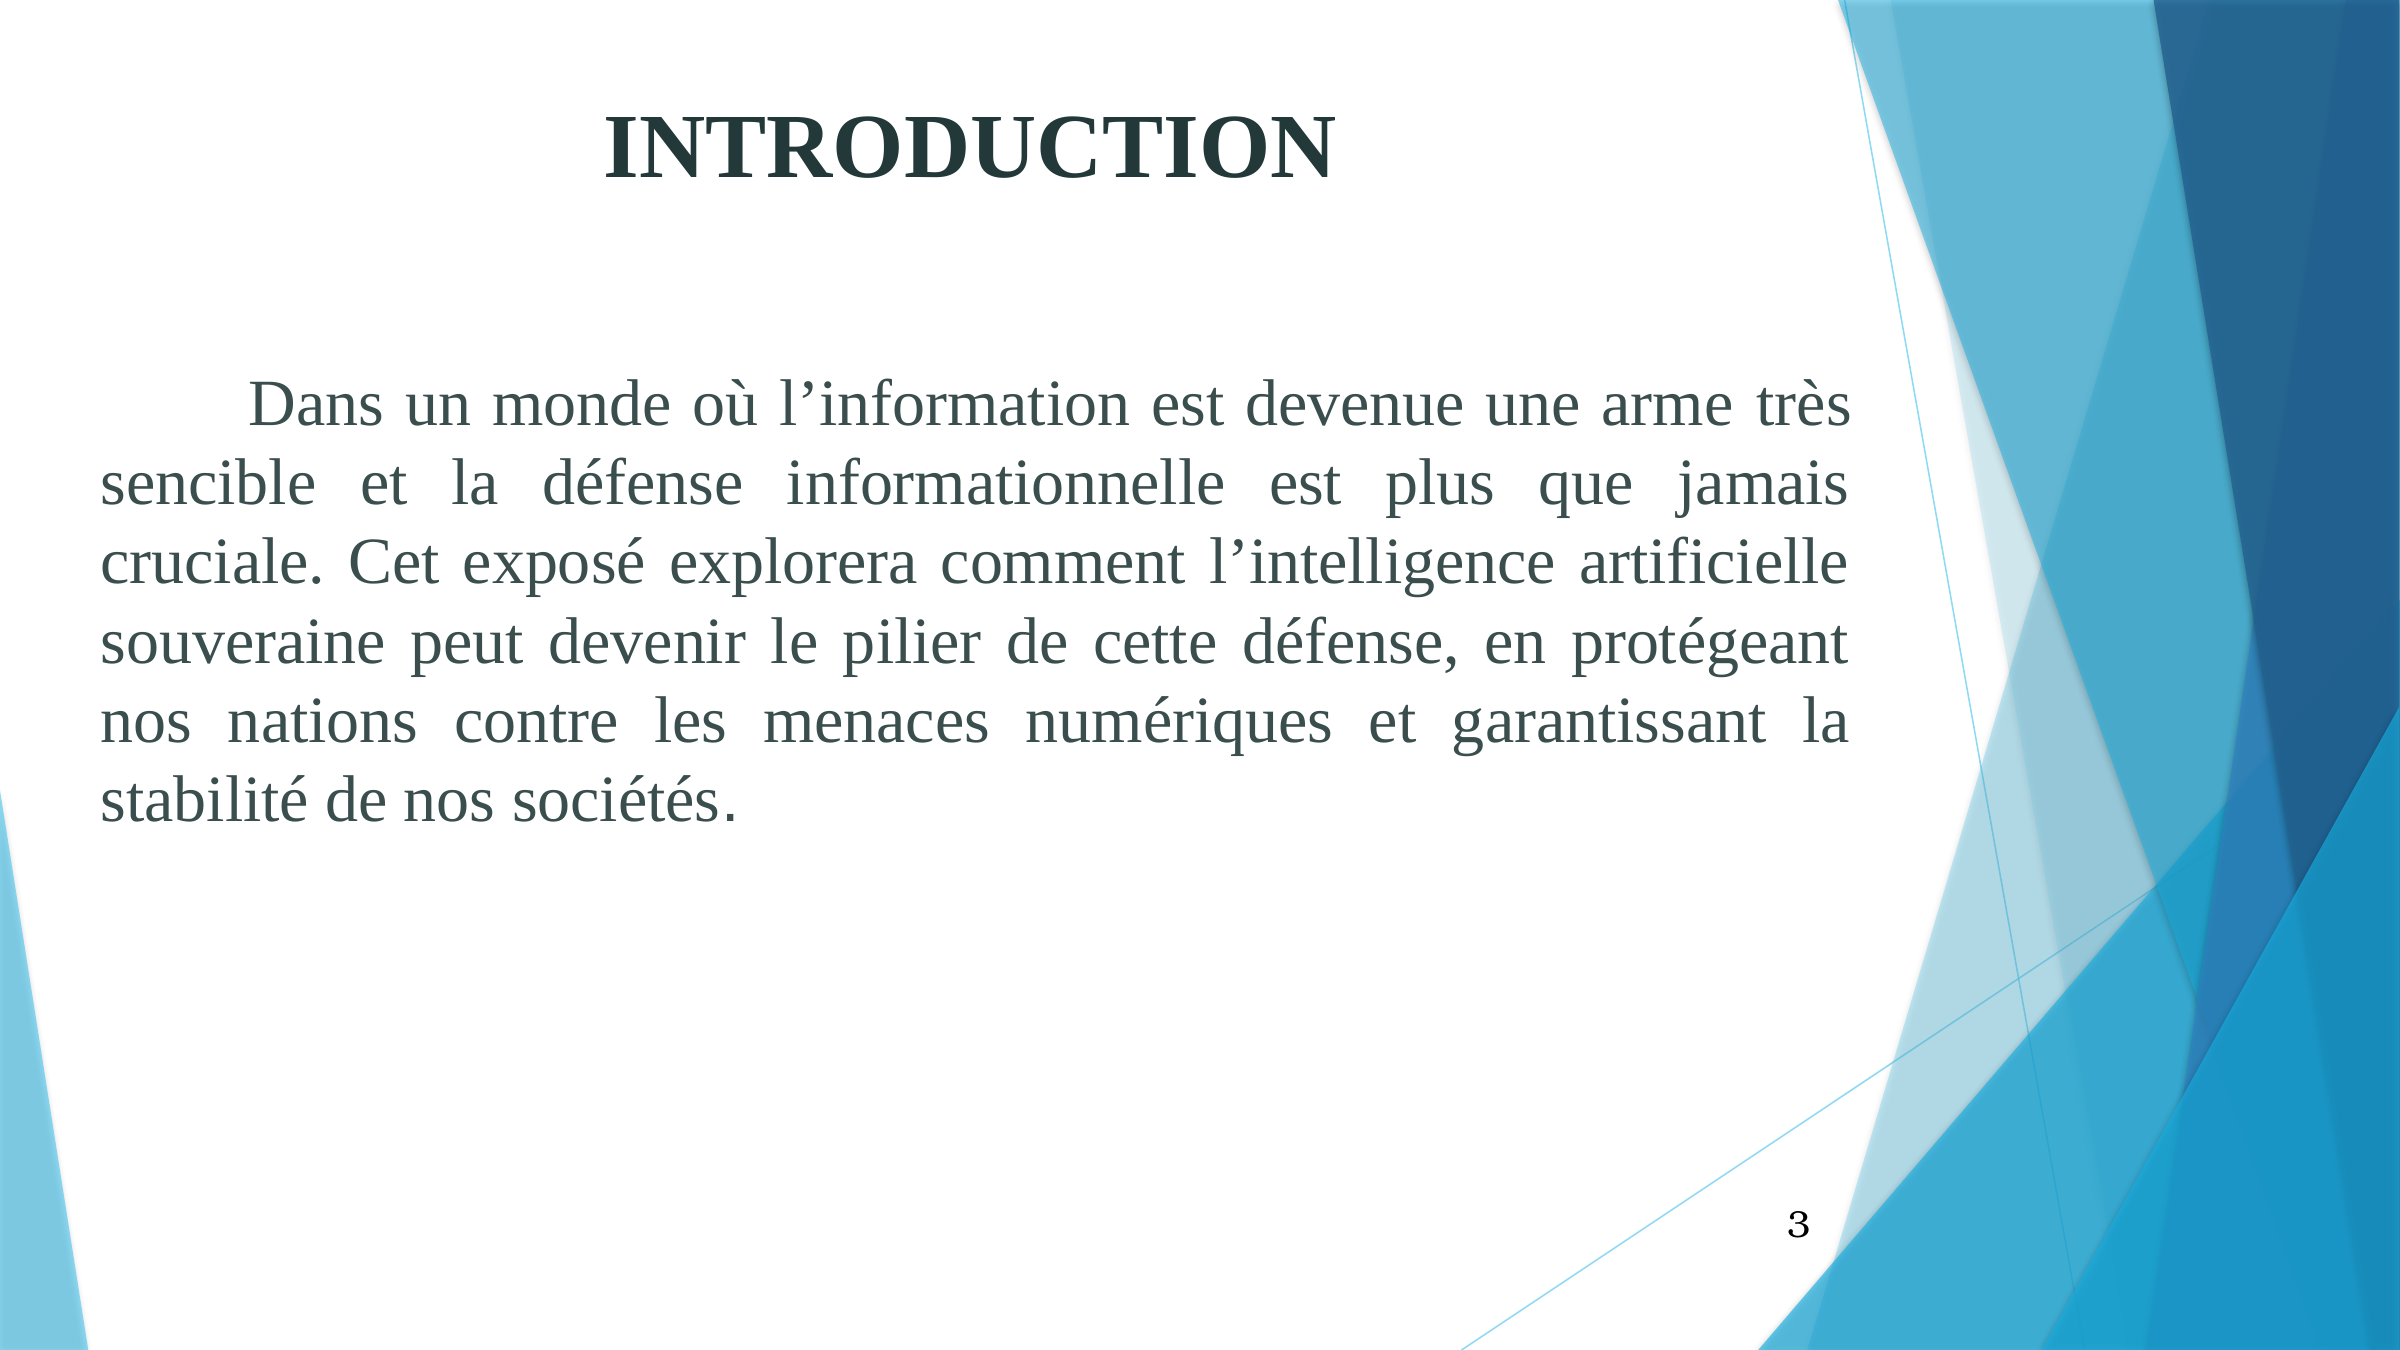

# INTRODUCTION
	Dans un monde où l’information est devenue une arme très sencible et la défense informationnelle est plus que jamais cruciale. Cet exposé explorera comment l’intelligence artificielle souveraine peut devenir le pilier de cette défense, en protégeant nos nations contre les menaces numériques et garantissant la stabilité de nos sociétés.

3